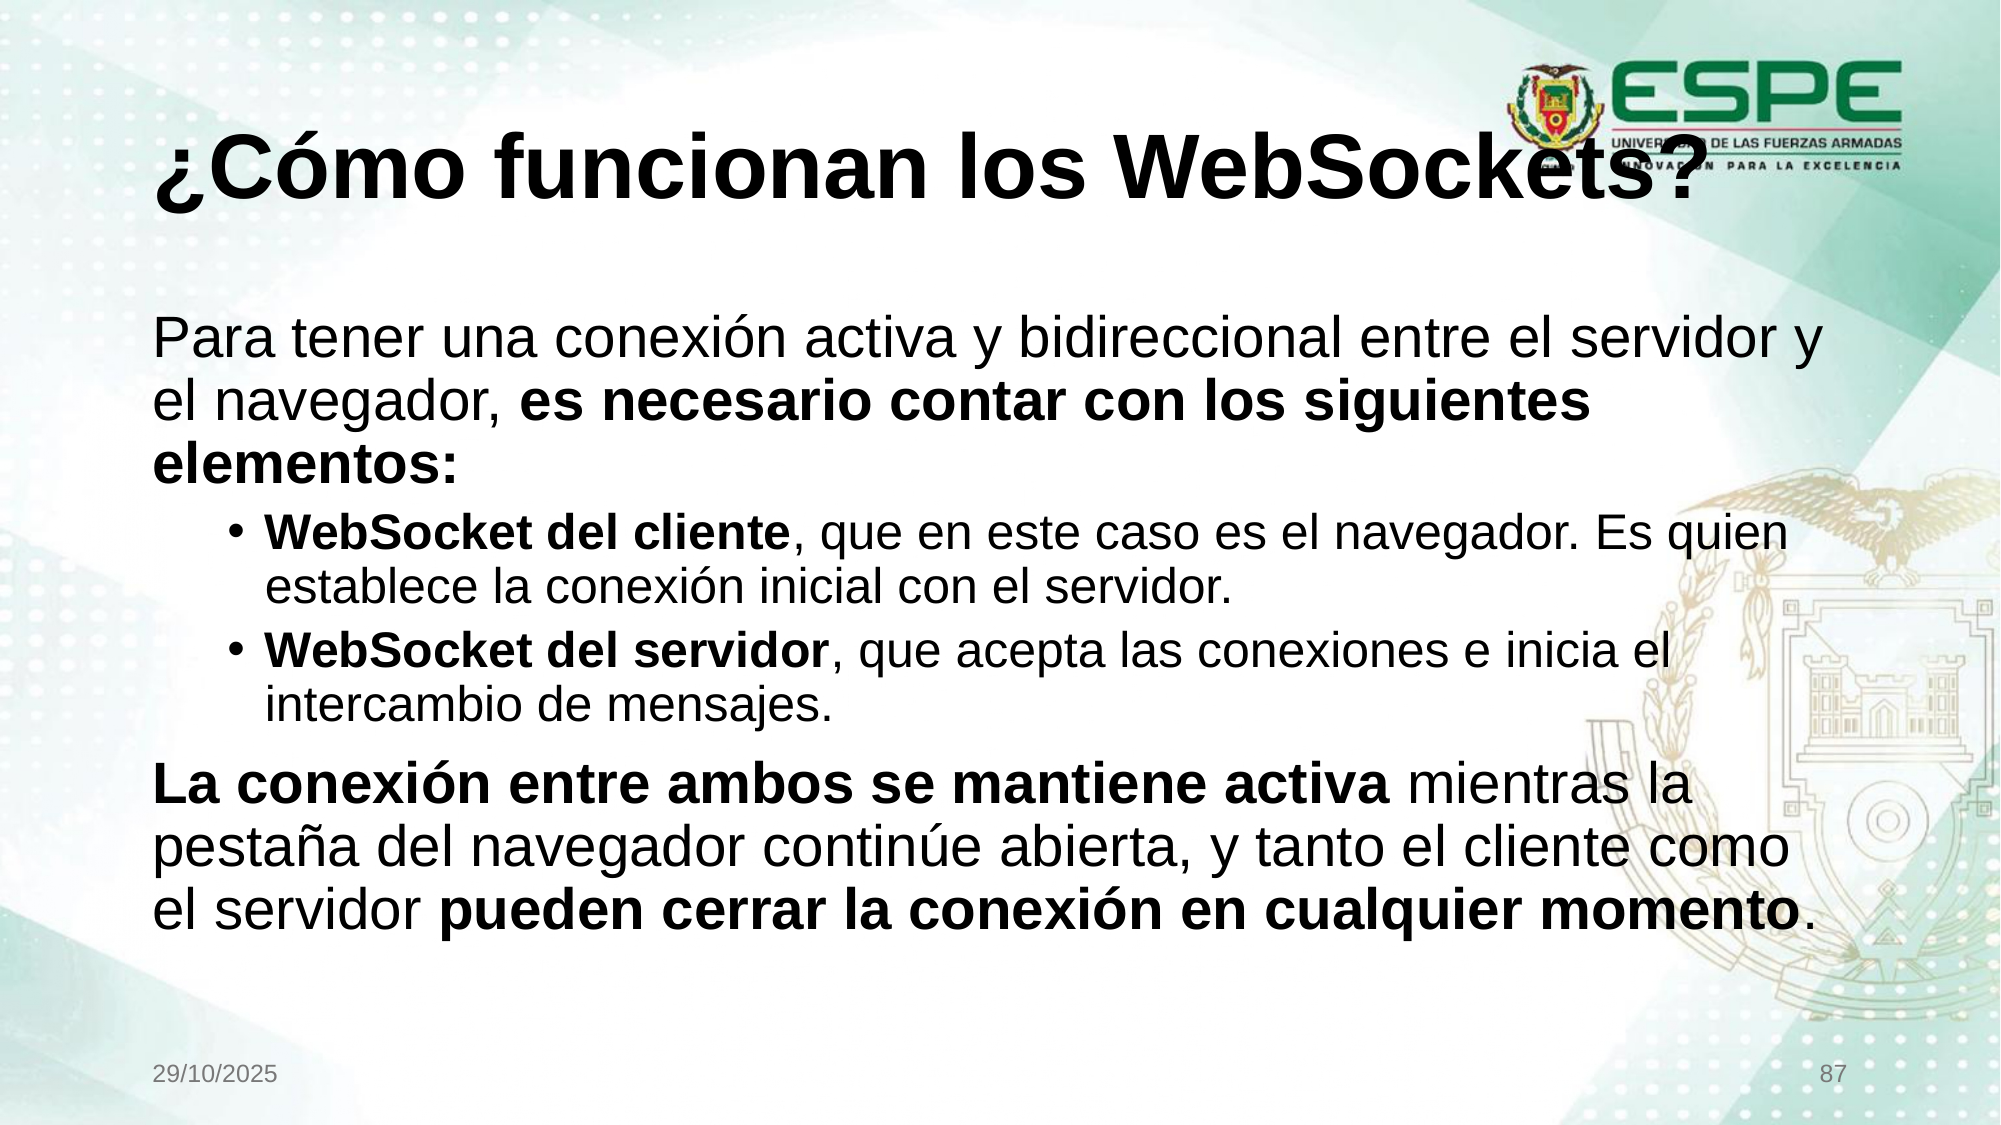

# ¿Cómo funcionan los WebSockets?
Para tener una conexión activa y bidireccional entre el servidor y el navegador, es necesario contar con los siguientes elementos:
WebSocket del cliente, que en este caso es el navegador. Es quien establece la conexión inicial con el servidor.
WebSocket del servidor, que acepta las conexiones e inicia el intercambio de mensajes.
La conexión entre ambos se mantiene activa mientras la pestaña del navegador continúe abierta, y tanto el cliente como el servidor pueden cerrar la conexión en cualquier momento.
29/10/2025
87